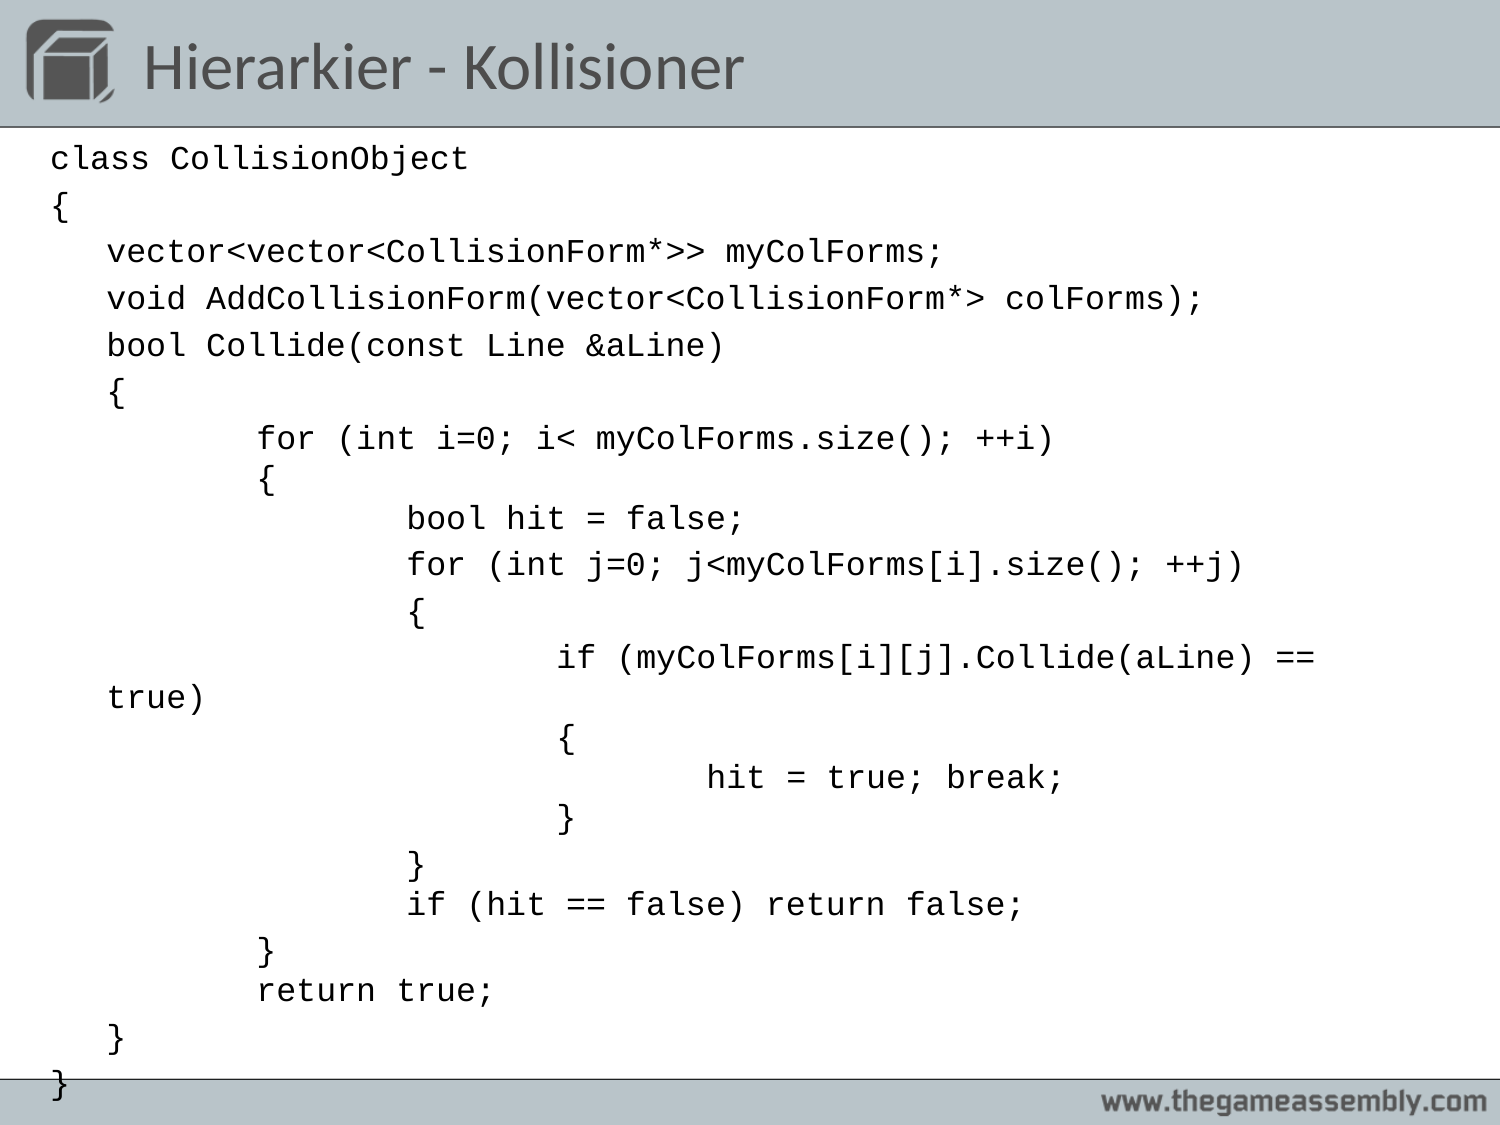

# Hierarkier - Kollisioner

class CollisionObject
{
	vector<vector<CollisionForm*>> myColForms;
	void AddCollisionForm(vector<CollisionForm*> colForms);
	bool Collide(const Line &aLine)
	{
		for (int i=0; i< myColForms.size(); ++i)
	{
		bool hit = false;
			for (int j=0; j<myColForms[i].size(); ++j)
			{
				if (myColForms[i][j].Collide(aLine) == true)
			{
				hit = true; break;
			}
			}
		if (hit == false) return false;
		}
	return true;
	}
}